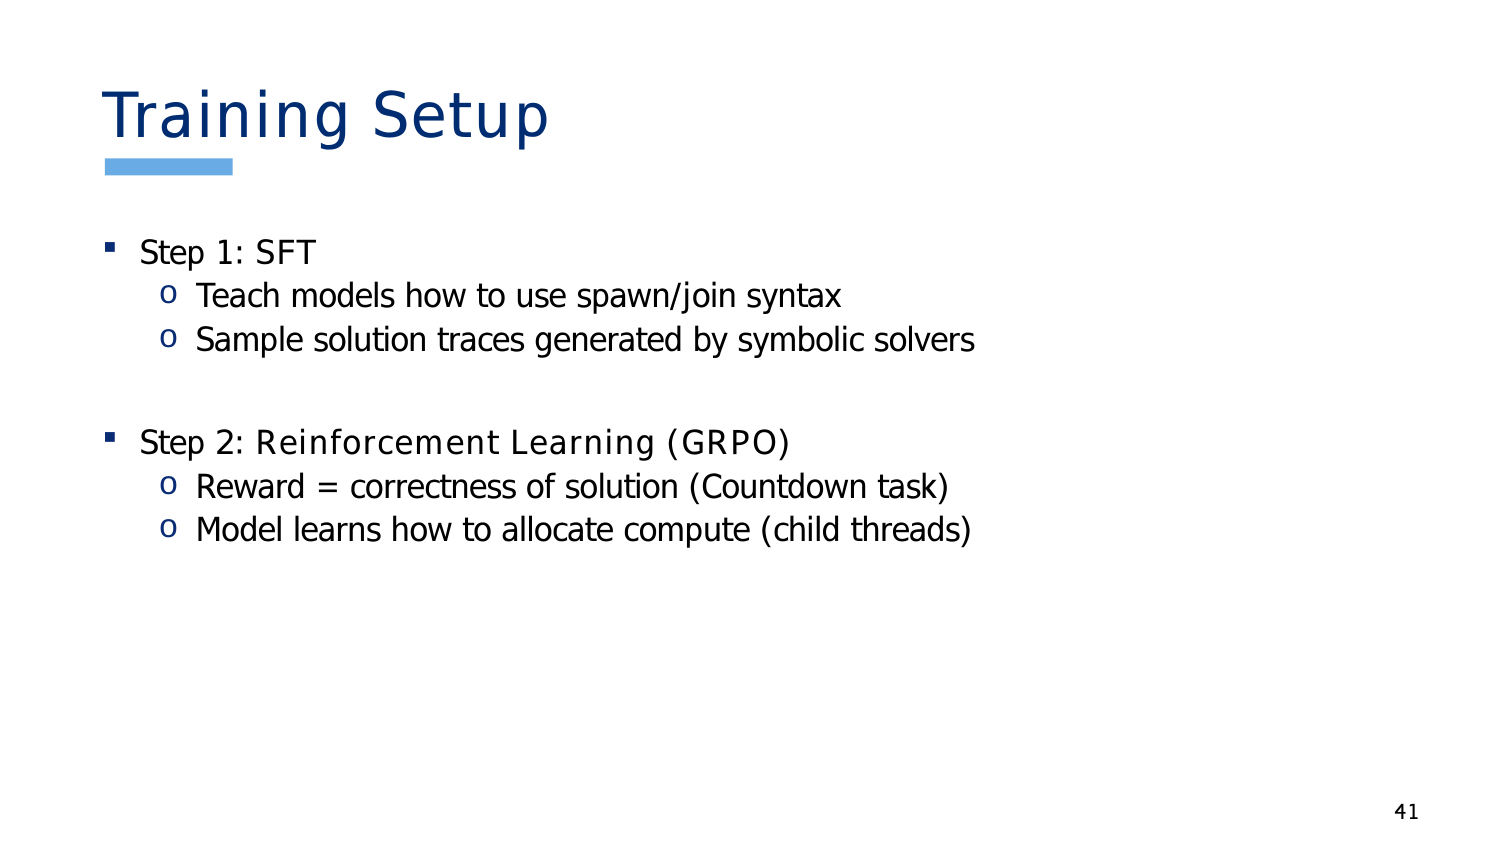

# Training Setup
Step 1: SFT
Teach models how to use spawn/join syntax
Sample solution traces generated by symbolic solvers

Step 2: Reinforcement Learning (GRPO)
Reward = correctness of solution (Countdown task)
Model learns how to allocate compute (child threads)